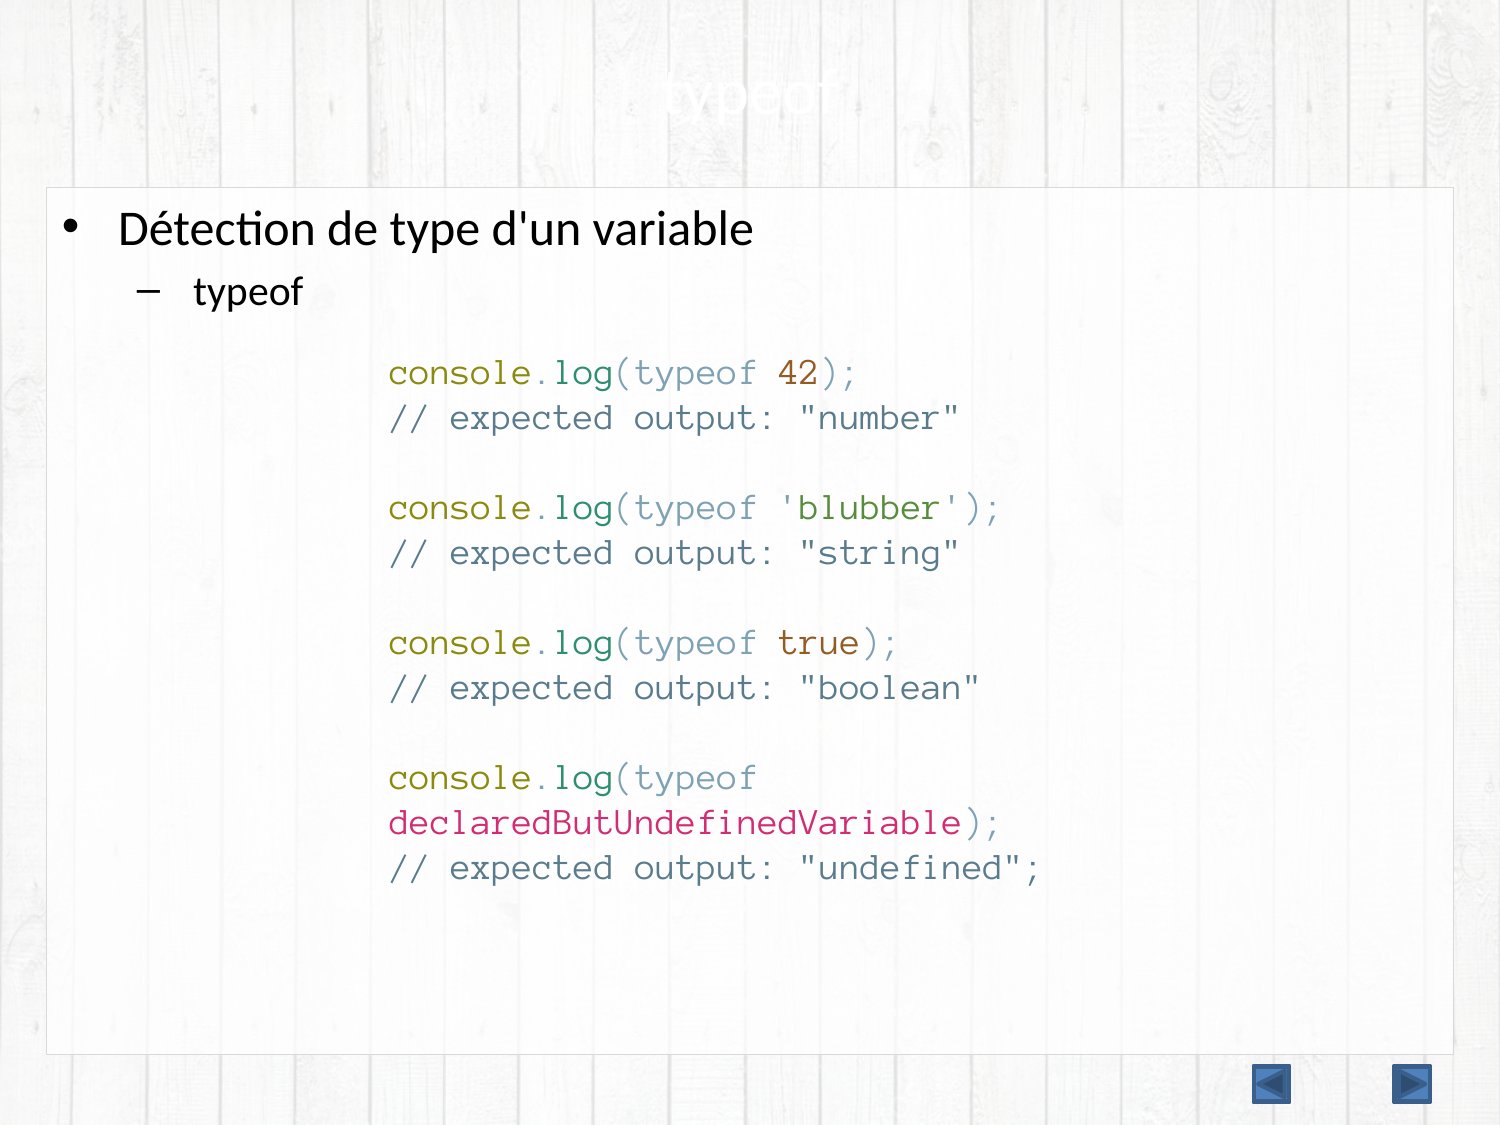

# typeof
Détection de type d'un variable
typeof

console.log(typeof 42);
// expected output: "number"
console.log(typeof 'blubber');
// expected output: "string"
console.log(typeof true);
// expected output: "boolean"
console.log(typeof declaredButUndefinedVariable);
// expected output: "undefined";